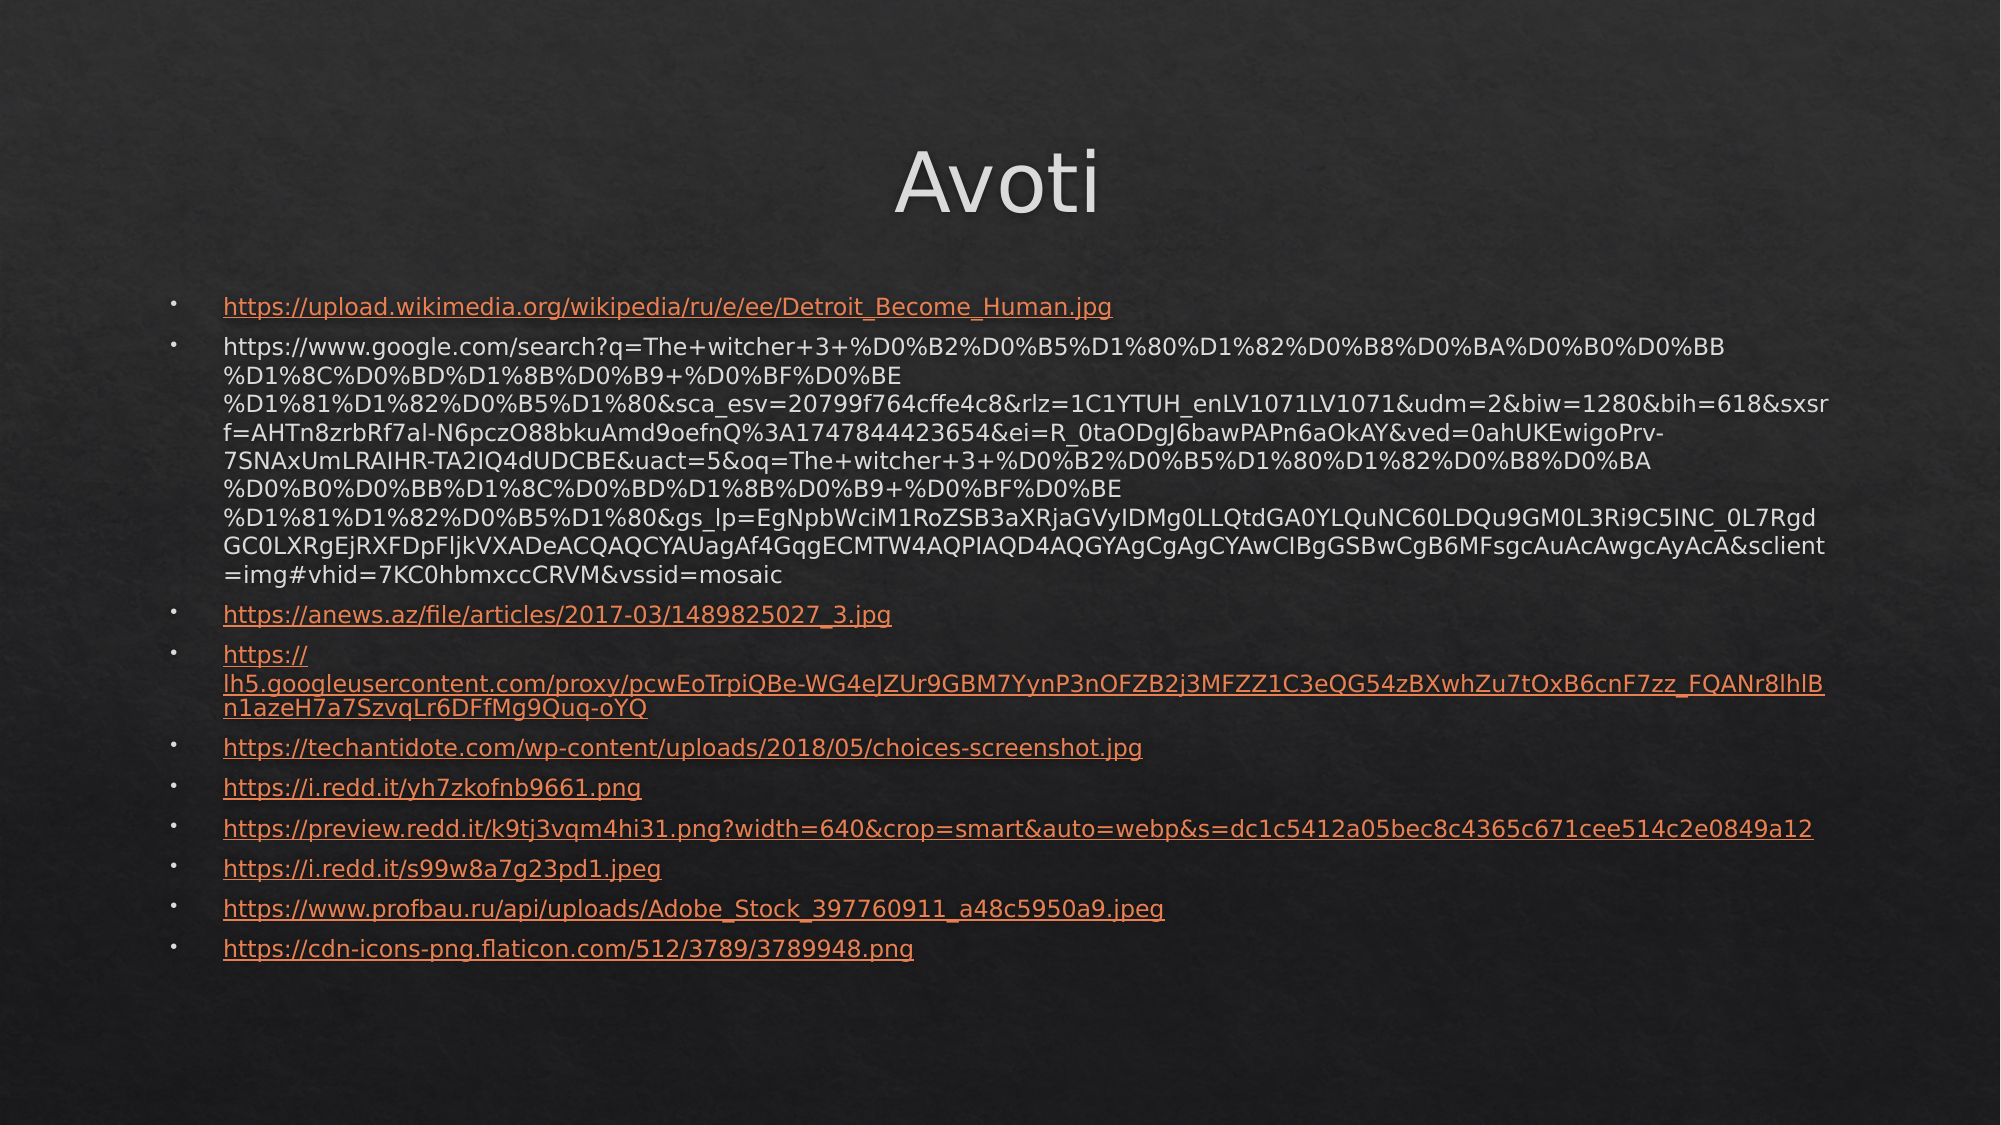

# Avoti
https://upload.wikimedia.org/wikipedia/ru/e/ee/Detroit_Become_Human.jpg
https://www.google.com/search?q=The+witcher+3+%D0%B2%D0%B5%D1%80%D1%82%D0%B8%D0%BA%D0%B0%D0%BB%D1%8C%D0%BD%D1%8B%D0%B9+%D0%BF%D0%BE%D1%81%D1%82%D0%B5%D1%80&sca_esv=20799f764cffe4c8&rlz=1C1YTUH_enLV1071LV1071&udm=2&biw=1280&bih=618&sxsrf=AHTn8zrbRf7al-N6pczO88bkuAmd9oefnQ%3A1747844423654&ei=R_0taODgJ6bawPAPn6aOkAY&ved=0ahUKEwigoPrv-7SNAxUmLRAIHR-TA2IQ4dUDCBE&uact=5&oq=The+witcher+3+%D0%B2%D0%B5%D1%80%D1%82%D0%B8%D0%BA%D0%B0%D0%BB%D1%8C%D0%BD%D1%8B%D0%B9+%D0%BF%D0%BE%D1%81%D1%82%D0%B5%D1%80&gs_lp=EgNpbWciM1RoZSB3aXRjaGVyIDMg0LLQtdGA0YLQuNC60LDQu9GM0L3Ri9C5INC_0L7RgdGC0LXRgEjRXFDpFljkVXADeACQAQCYAUagAf4GqgECMTW4AQPIAQD4AQGYAgCgAgCYAwCIBgGSBwCgB6MFsgcAuAcAwgcAyAcA&sclient=img#vhid=7KC0hbmxccCRVM&vssid=mosaic
https://anews.az/file/articles/2017-03/1489825027_3.jpg
https://lh5.googleusercontent.com/proxy/pcwEoTrpiQBe-WG4eJZUr9GBM7YynP3nOFZB2j3MFZZ1C3eQG54zBXwhZu7tOxB6cnF7zz_FQANr8lhlBn1azeH7a7SzvqLr6DFfMg9Quq-oYQ
https://techantidote.com/wp-content/uploads/2018/05/choices-screenshot.jpg
https://i.redd.it/yh7zkofnb9661.png
https://preview.redd.it/k9tj3vqm4hi31.png?width=640&crop=smart&auto=webp&s=dc1c5412a05bec8c4365c671cee514c2e0849a12
https://i.redd.it/s99w8a7g23pd1.jpeg
https://www.profbau.ru/api/uploads/Adobe_Stock_397760911_a48c5950a9.jpeg
https://cdn-icons-png.flaticon.com/512/3789/3789948.png